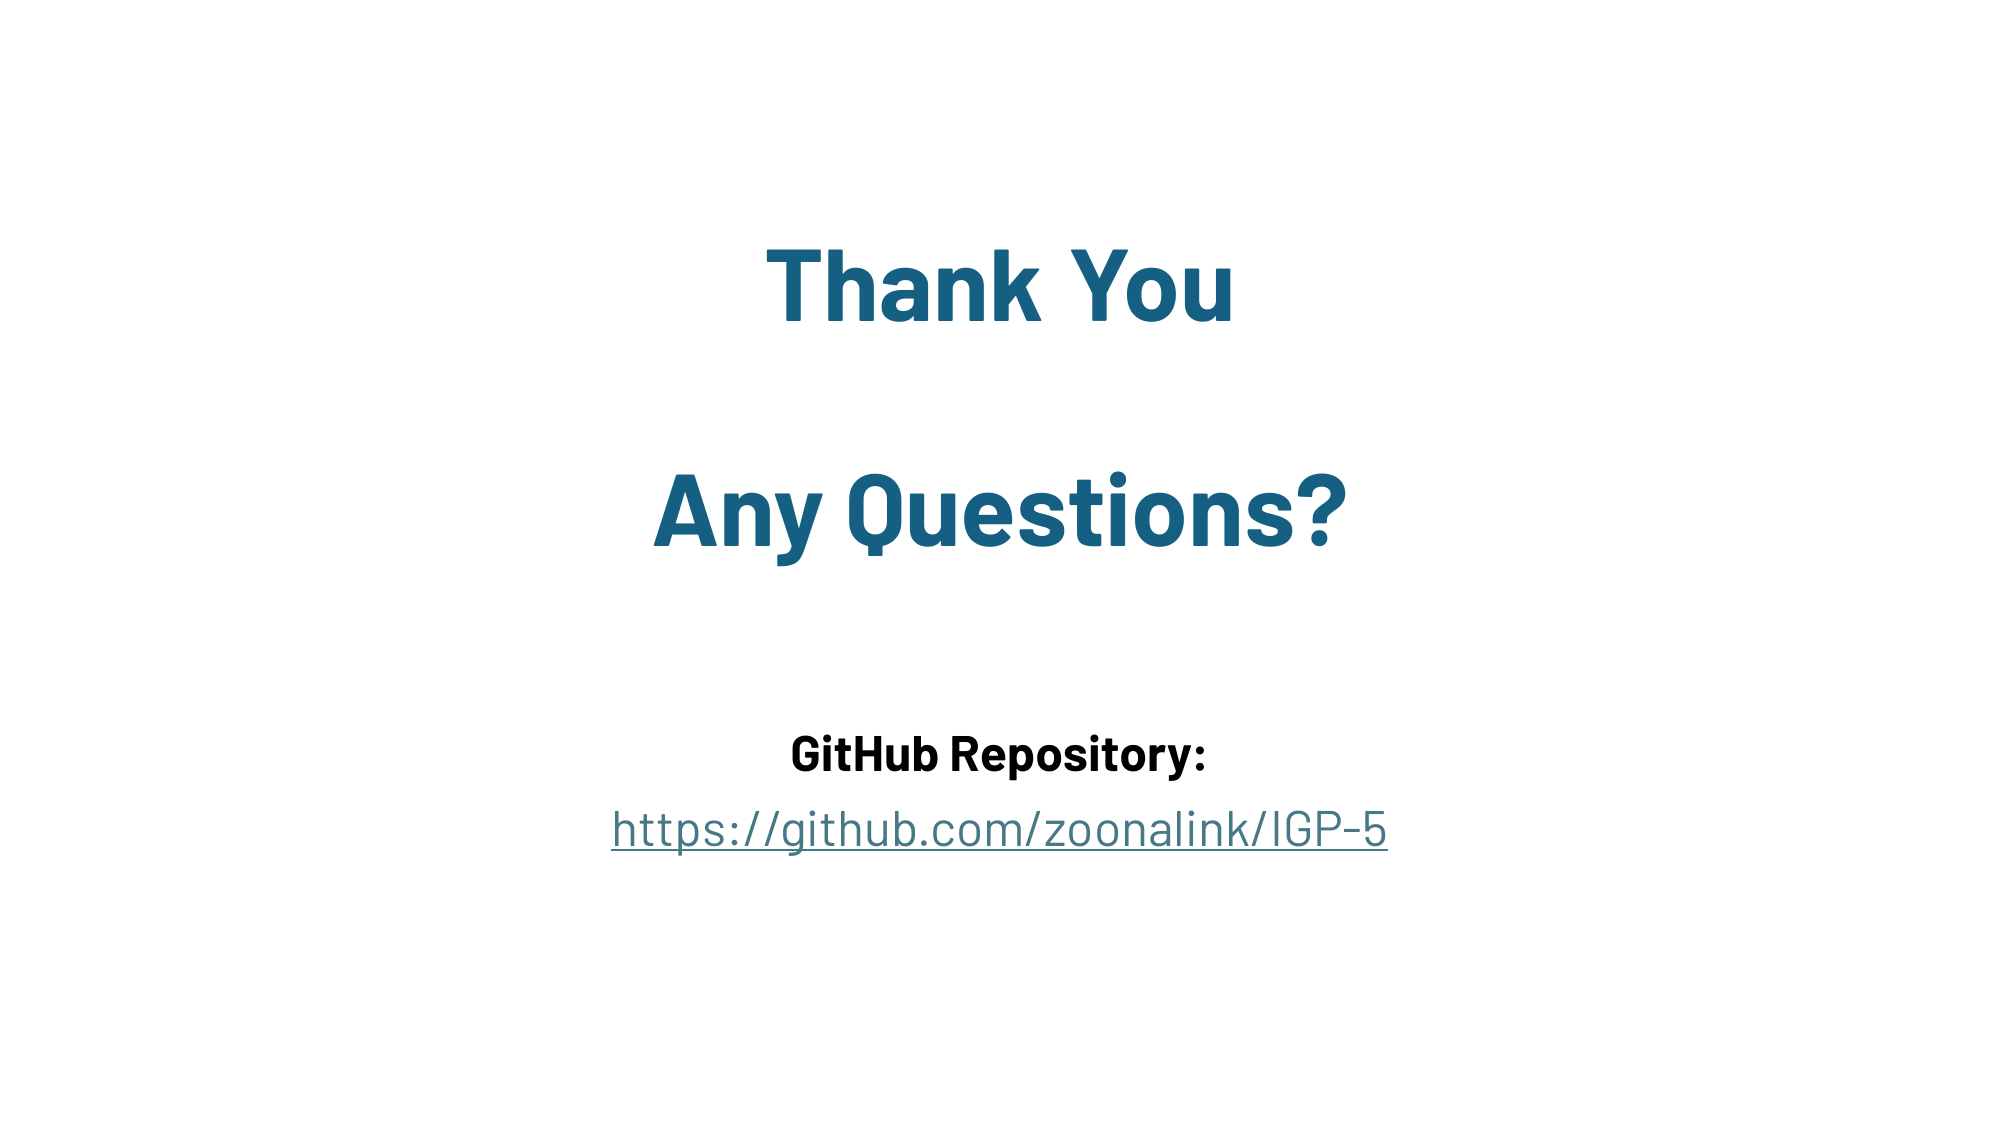

# Thank You Any Questions?
GitHub Repository:
https://github.com/zoonalink/IGP-5